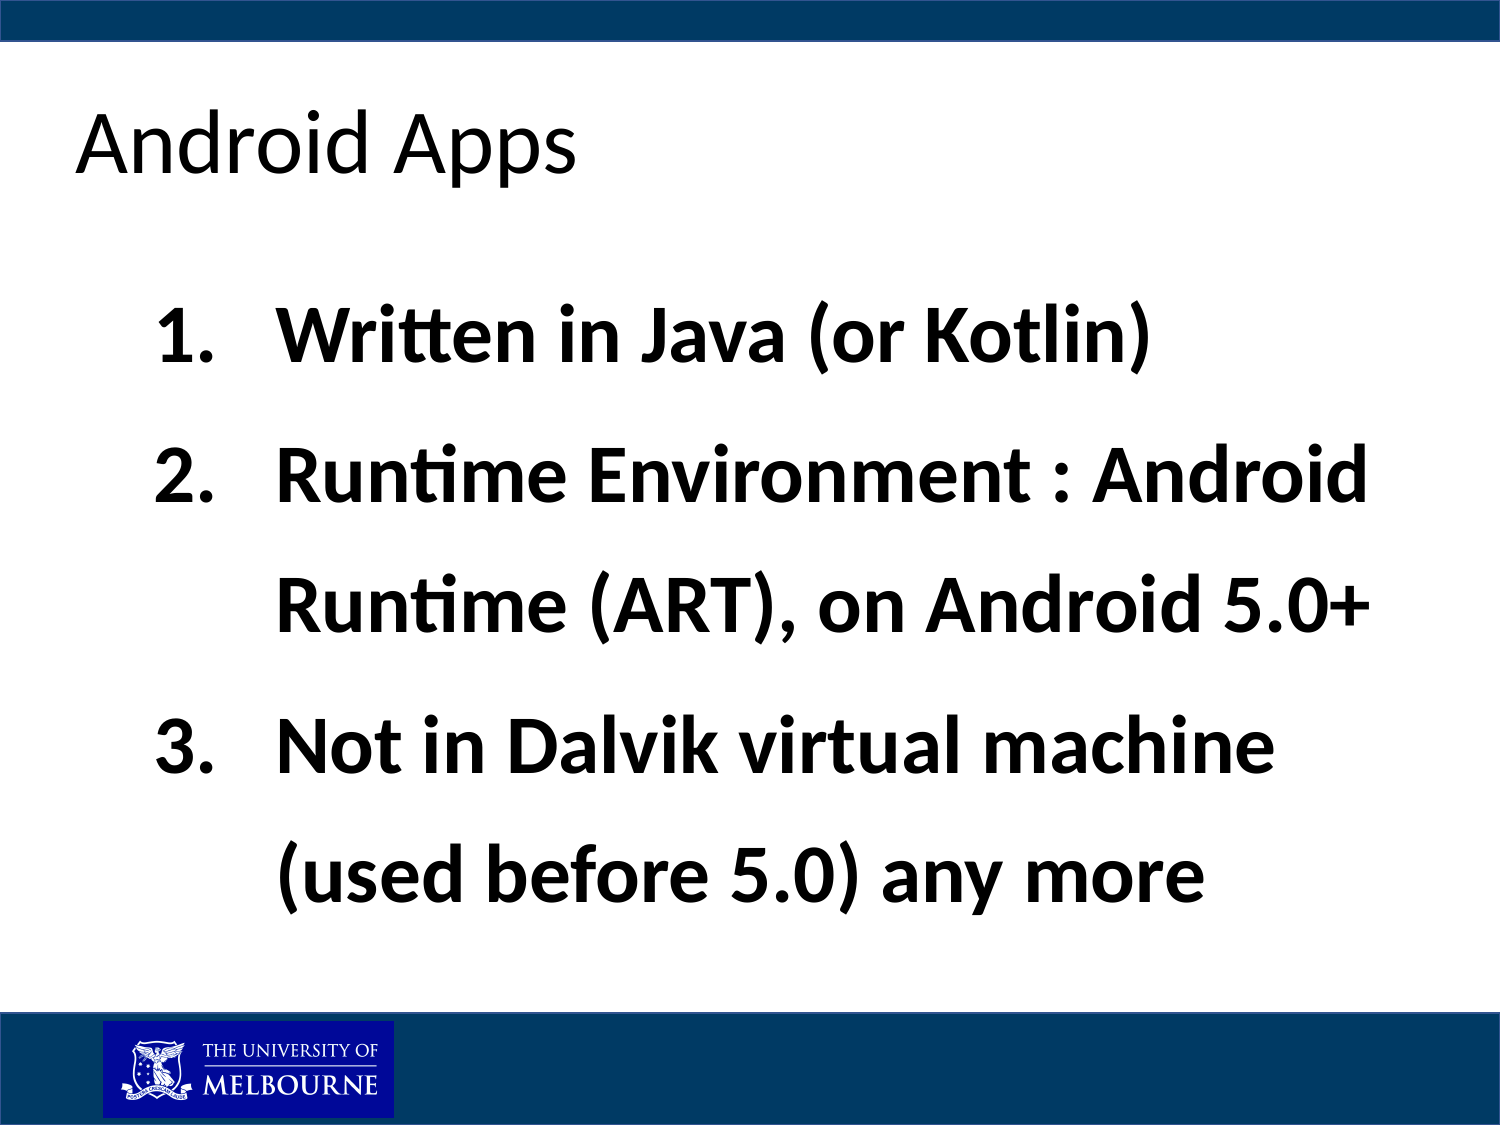

Android Apps
Written in Java (or Kotlin)
Runtime Environment : Android Runtime (ART), on Android 5.0+
Not in Dalvik virtual machine (used before 5.0) any more